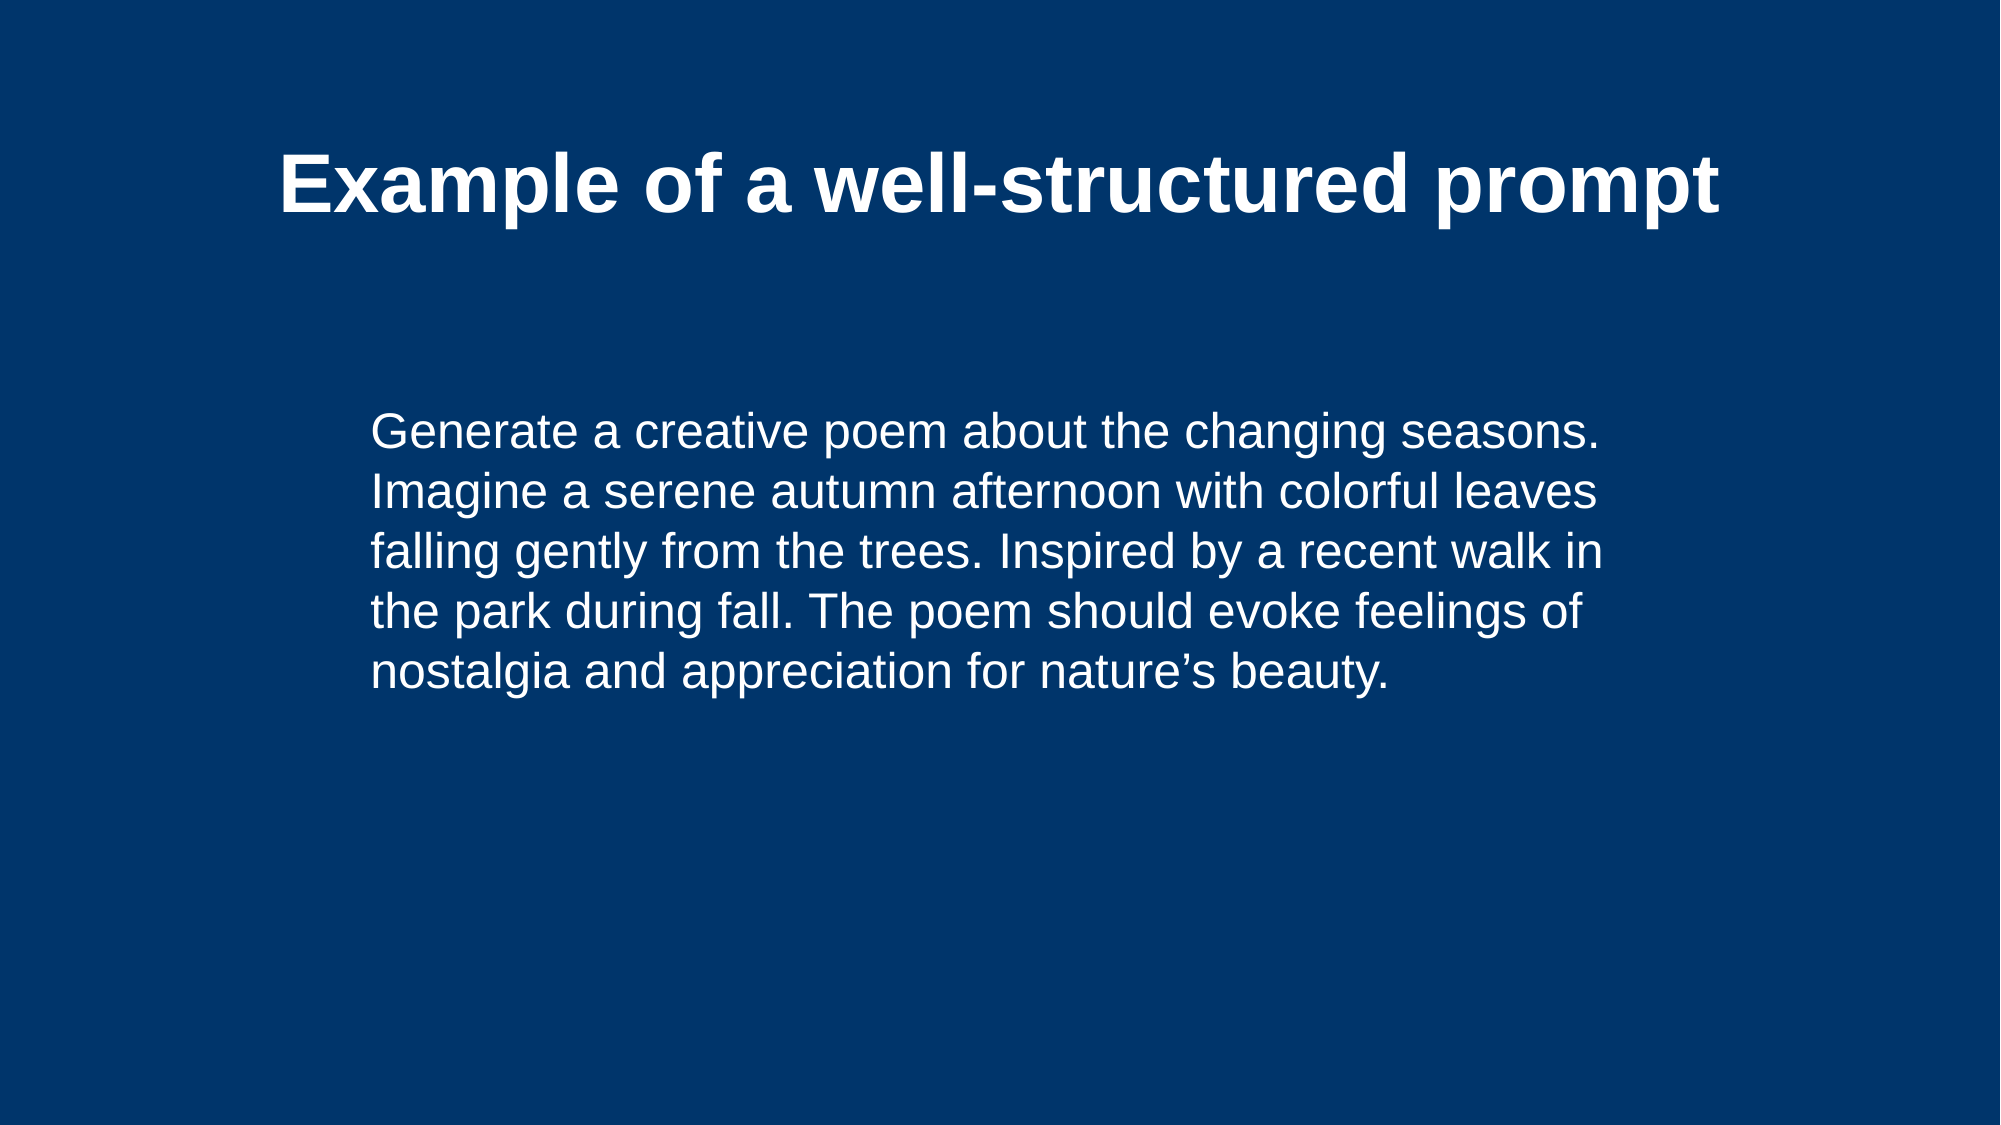

Example of a well-structured prompt
Generate a creative poem about the changing seasons. Imagine a serene autumn afternoon with colorful leaves falling gently from the trees. Inspired by a recent walk in the park during fall. The poem should evoke feelings of nostalgia and appreciation for nature’s beauty.